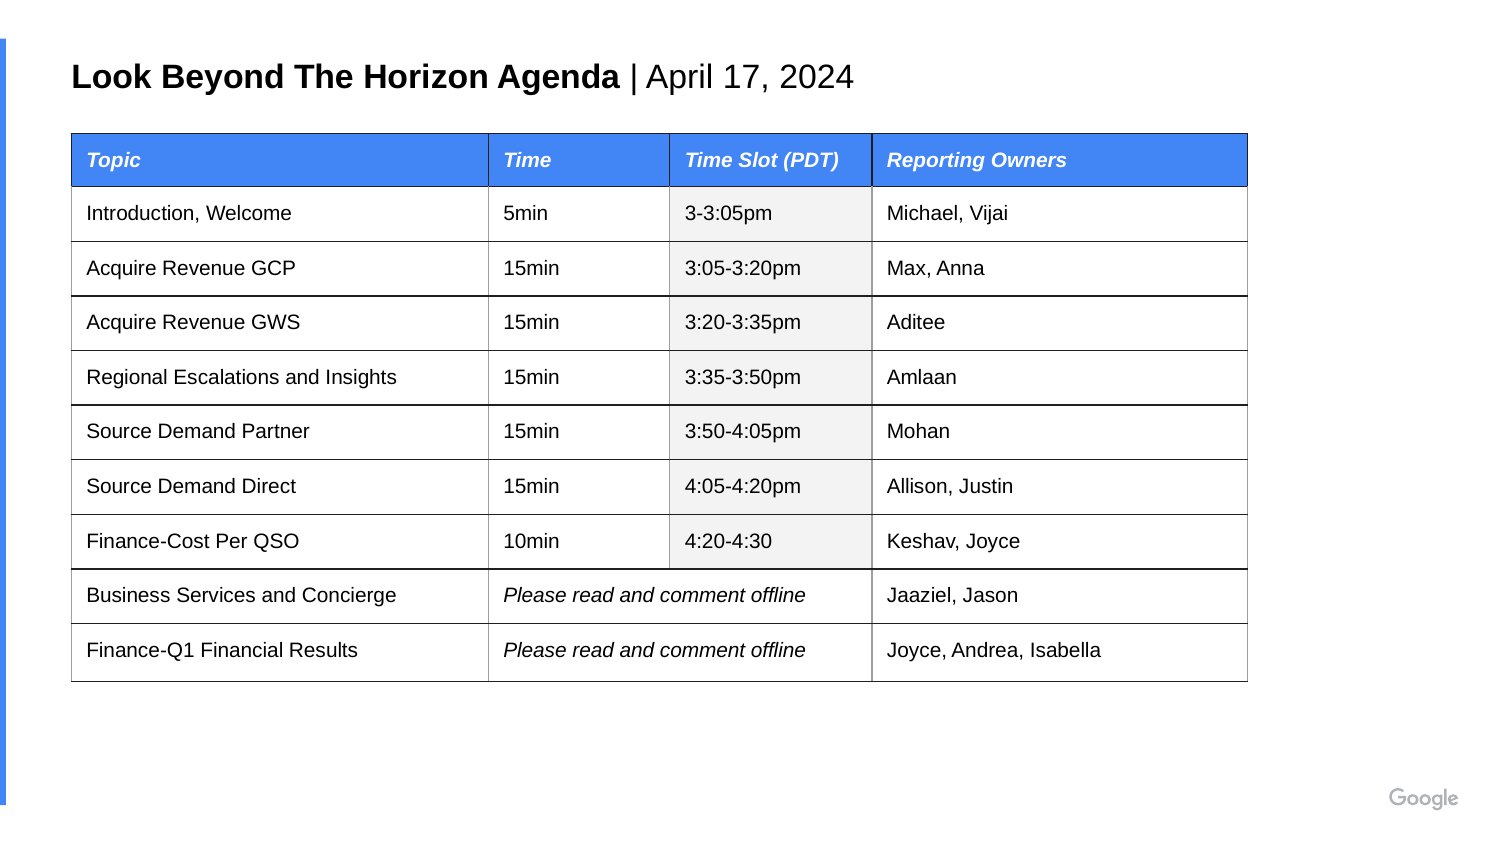

# Look Beyond The Horizon Agenda | April 17, 2024
| Topic | Time | Time Slot (PDT) | Reporting Owners |
| --- | --- | --- | --- |
| Introduction, Welcome | 5min | 3-3:05pm | Michael, Vijai |
| Acquire Revenue GCP | 15min | 3:05-3:20pm | Max, Anna |
| Acquire Revenue GWS | 15min | 3:20-3:35pm | Aditee |
| Regional Escalations and Insights | 15min | 3:35-3:50pm | Amlaan |
| Source Demand Partner | 15min | 3:50-4:05pm | Mohan |
| Source Demand Direct | 15min | 4:05-4:20pm | Allison, Justin |
| Finance-Cost Per QSO | 10min | 4:20-4:30 | Keshav, Joyce |
| Business Services and Concierge | Please read and comment offline |  | Jaaziel, Jason |
| Finance-Q1 Financial Results | Please read and comment offline |  | Joyce, Andrea, Isabella |